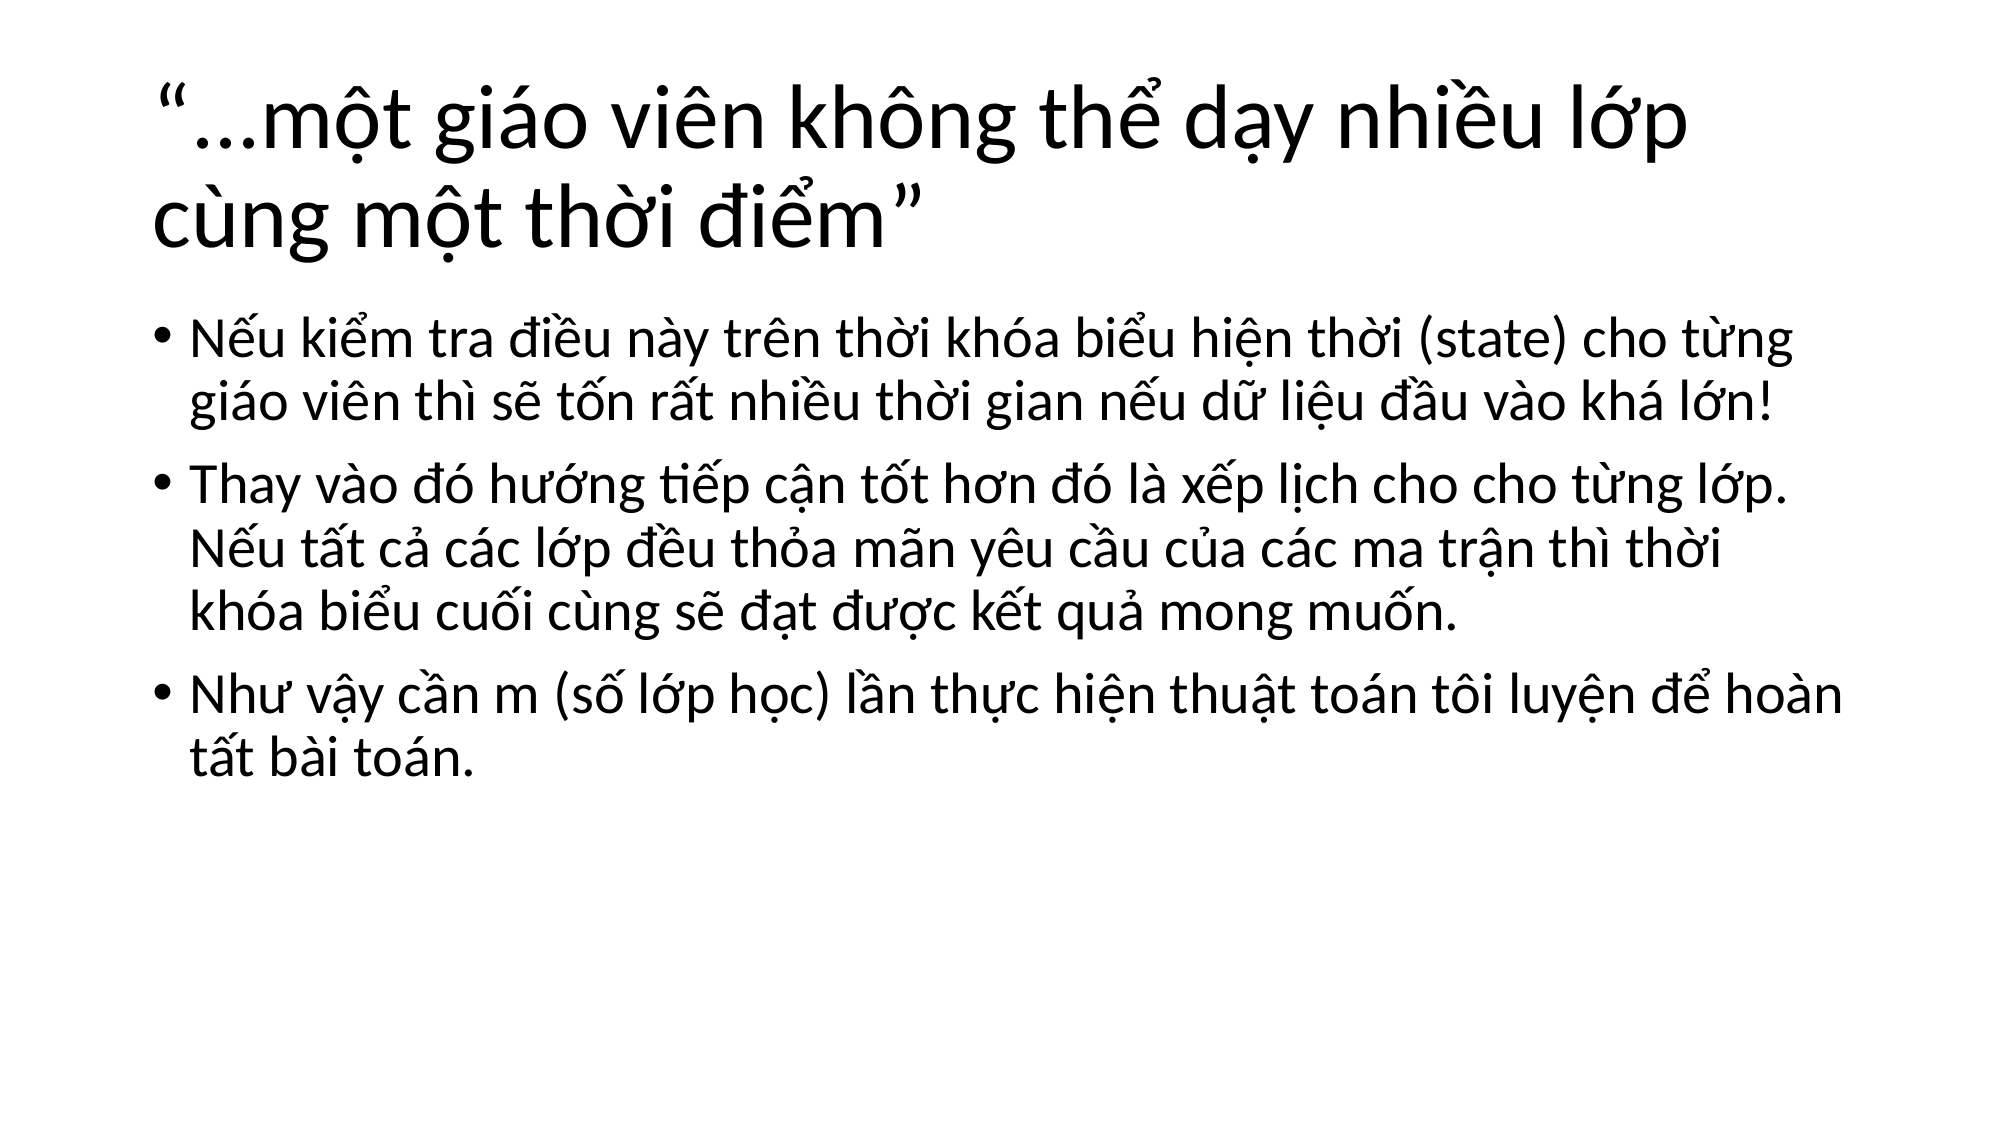

# “...một giáo viên không thể dạy nhiều lớp cùng một thời điểm”
Nếu kiểm tra điều này trên thời khóa biểu hiện thời (state) cho từng giáo viên thì sẽ tốn rất nhiều thời gian nếu dữ liệu đầu vào khá lớn!
Thay vào đó hướng tiếp cận tốt hơn đó là xếp lịch cho cho từng lớp. Nếu tất cả các lớp đều thỏa mãn yêu cầu của các ma trận thì thời khóa biểu cuối cùng sẽ đạt được kết quả mong muốn.
Như vậy cần m (số lớp học) lần thực hiện thuật toán tôi luyện để hoàn tất bài toán.